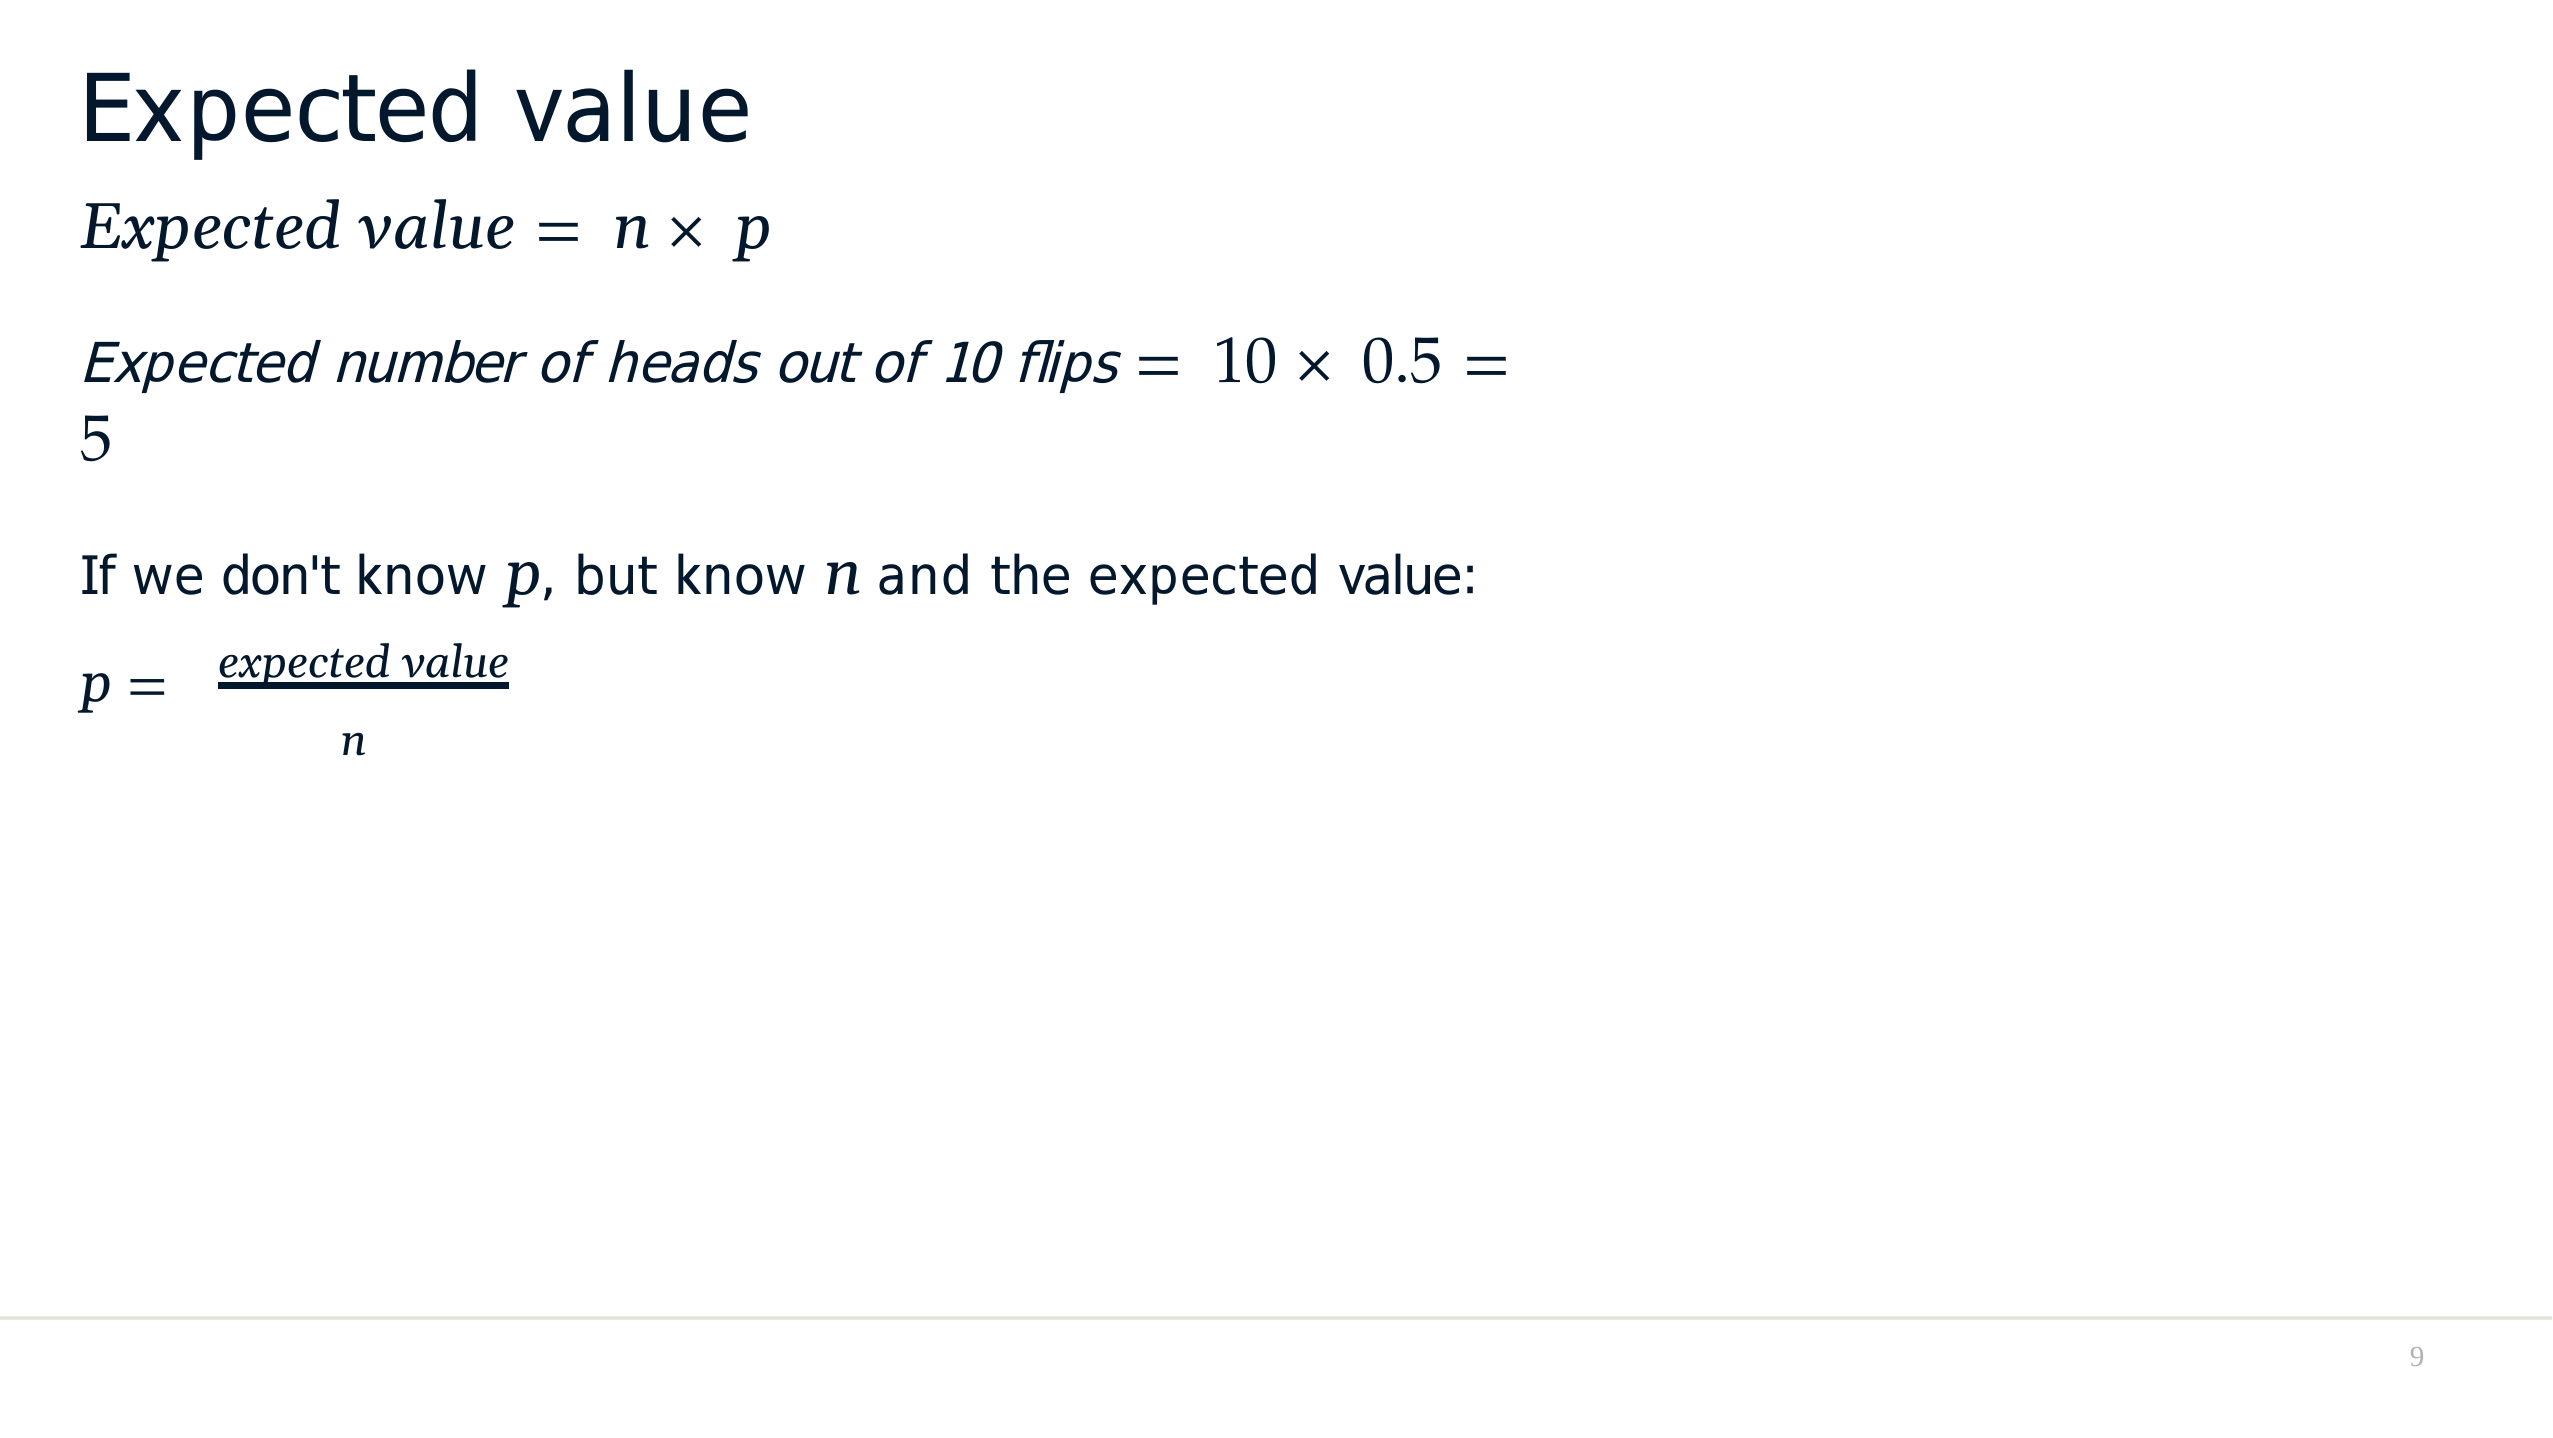

# Expected value
Expected value = n × p
Expected number of heads out of 10 flips = 10 × 0.5 = 5
If we don't know p, but know n and the expected value:
p =	expected value
n
9